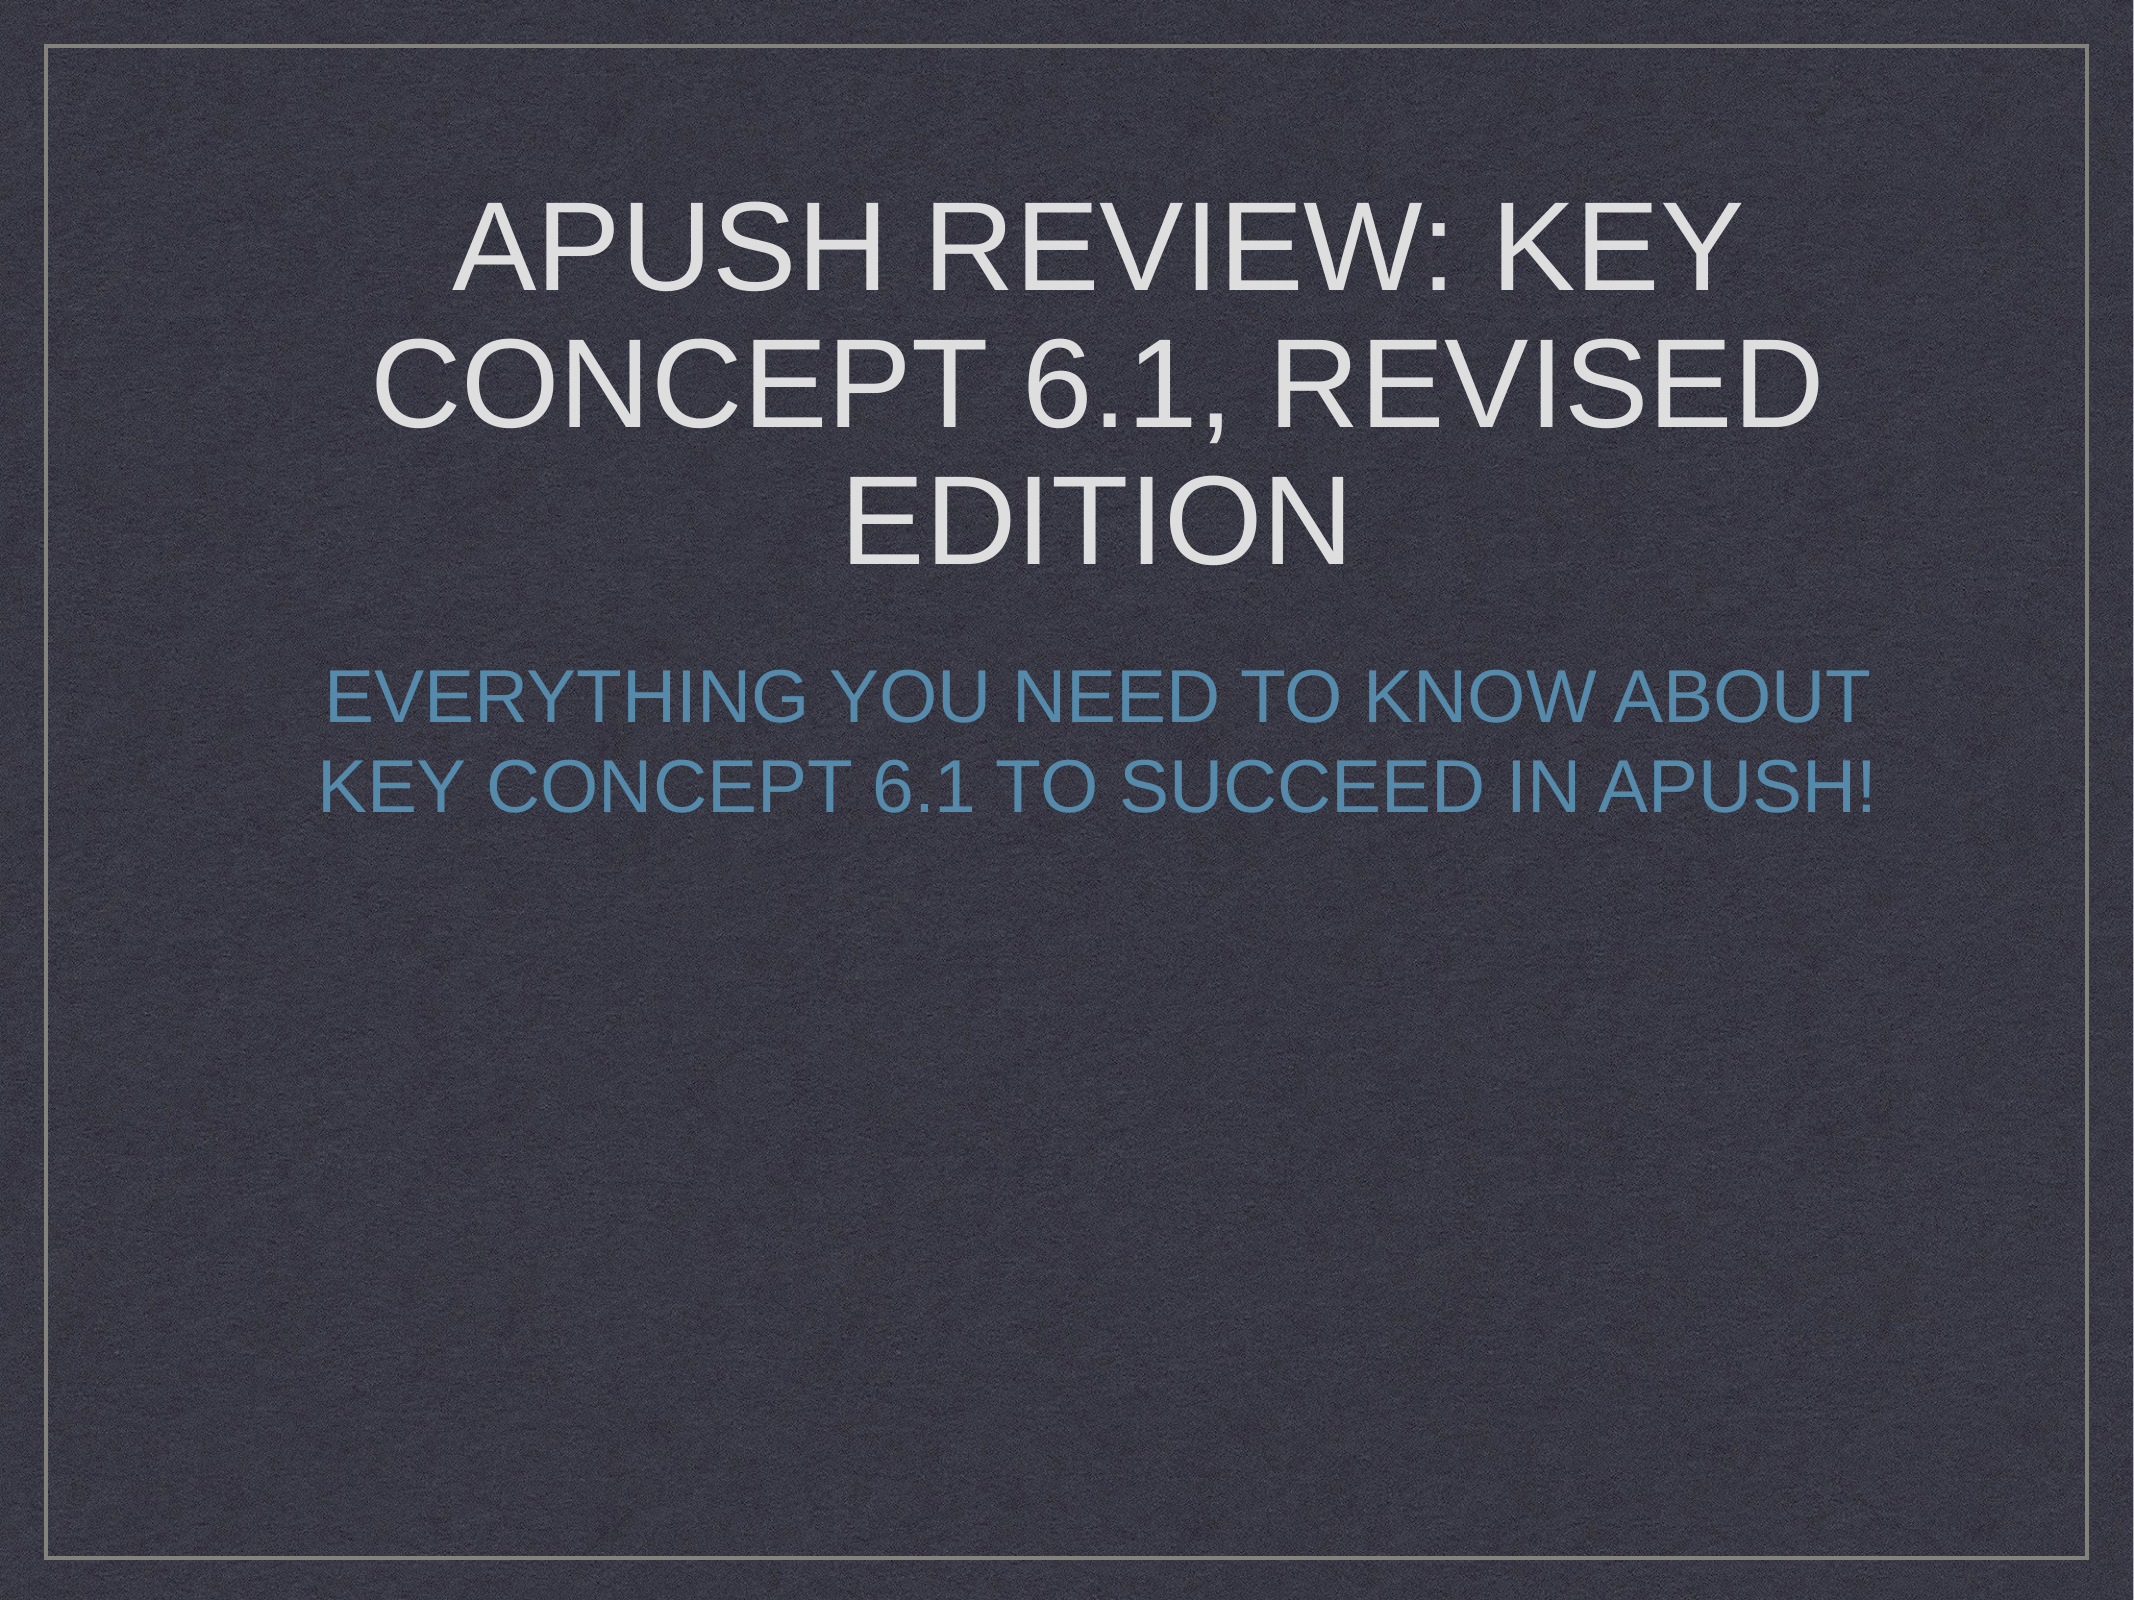

# APUSH Review: Key Concept 6.1, revised edition
EVERYTHING YOU NEED TO KNOW ABOUT KEY CONCEPT 6.1 TO SUCCEED IN APUSH!